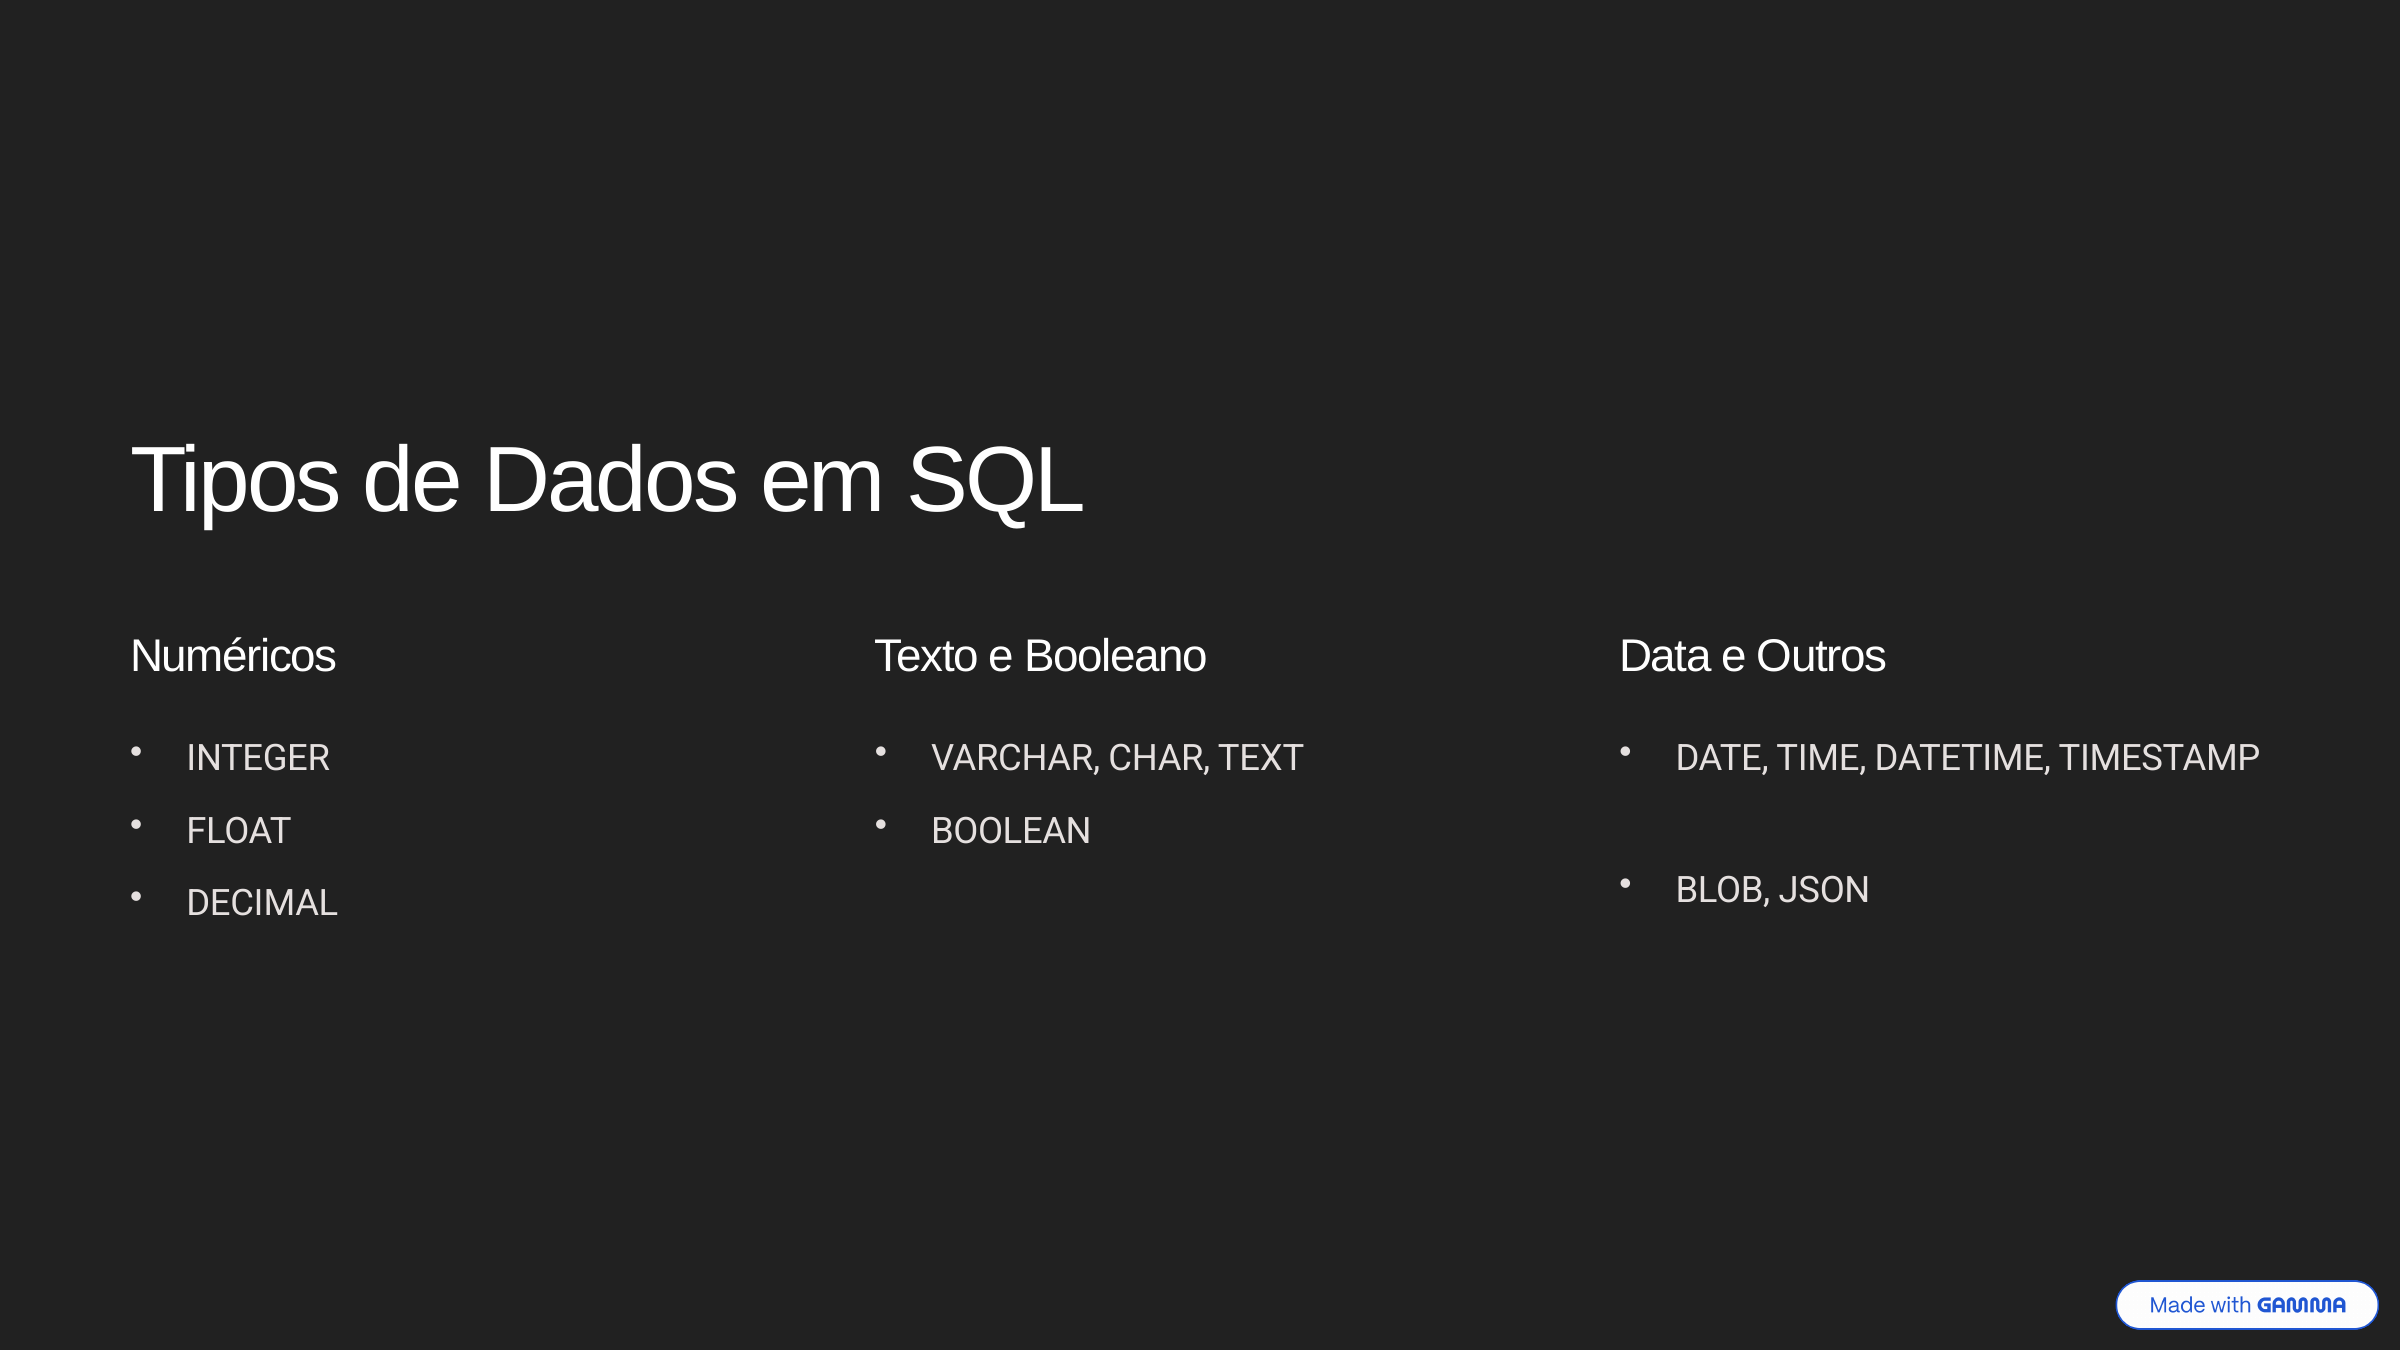

Tipos de Dados em SQL
Numéricos
Texto e Booleano
Data e Outros
INTEGER
VARCHAR, CHAR, TEXT
DATE, TIME, DATETIME, TIMESTAMP
FLOAT
BOOLEAN
BLOB, JSON
DECIMAL